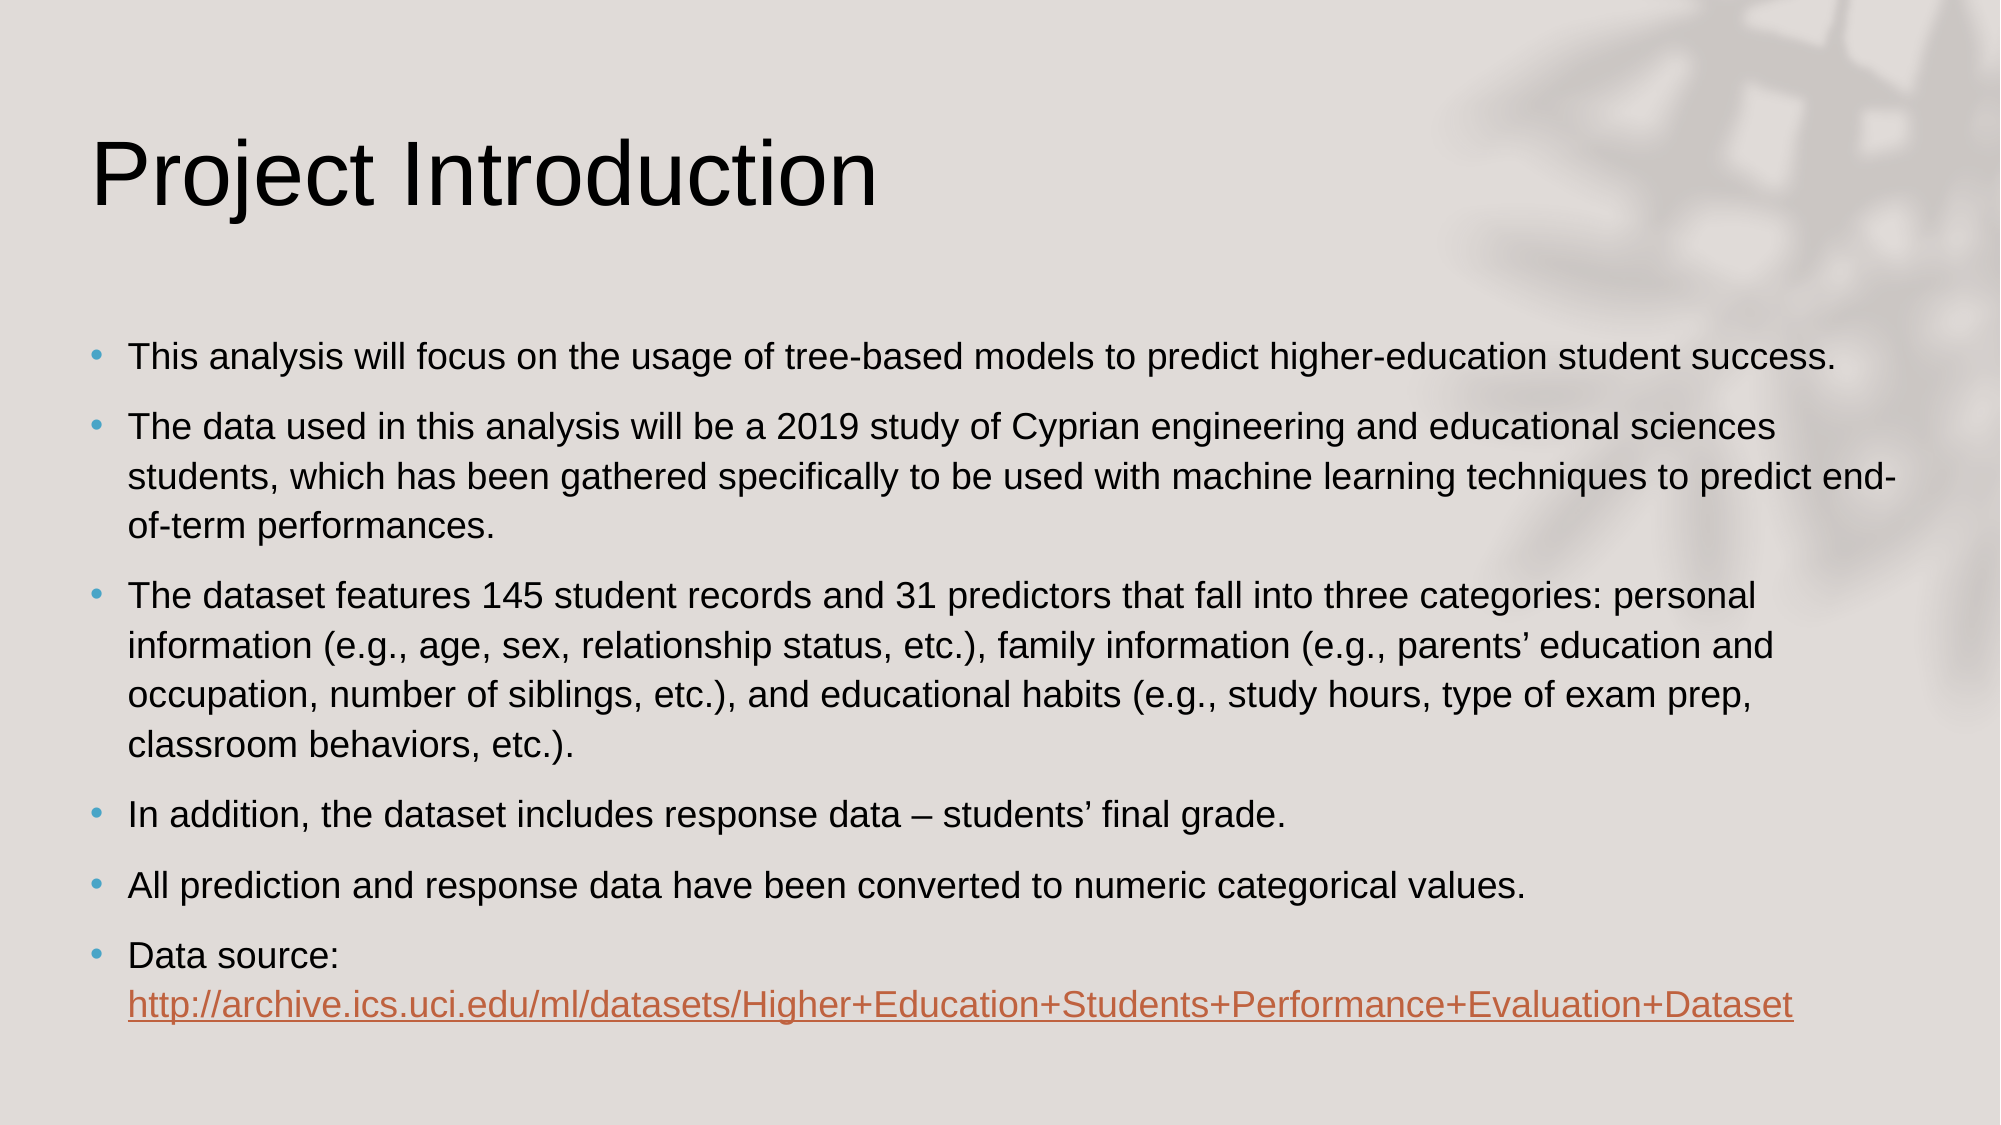

# Project Introduction
This analysis will focus on the usage of tree-based models to predict higher-education student success.
The data used in this analysis will be a 2019 study of Cyprian engineering and educational sciences students, which has been gathered specifically to be used with machine learning techniques to predict end-of-term performances.
The dataset features 145 student records and 31 predictors that fall into three categories: personal information (e.g., age, sex, relationship status, etc.), family information (e.g., parents’ education and occupation, number of siblings, etc.), and educational habits (e.g., study hours, type of exam prep, classroom behaviors, etc.).
In addition, the dataset includes response data – students’ final grade.
All prediction and response data have been converted to numeric categorical values.
Data source: http://archive.ics.uci.edu/ml/datasets/Higher+Education+Students+Performance+Evaluation+Dataset